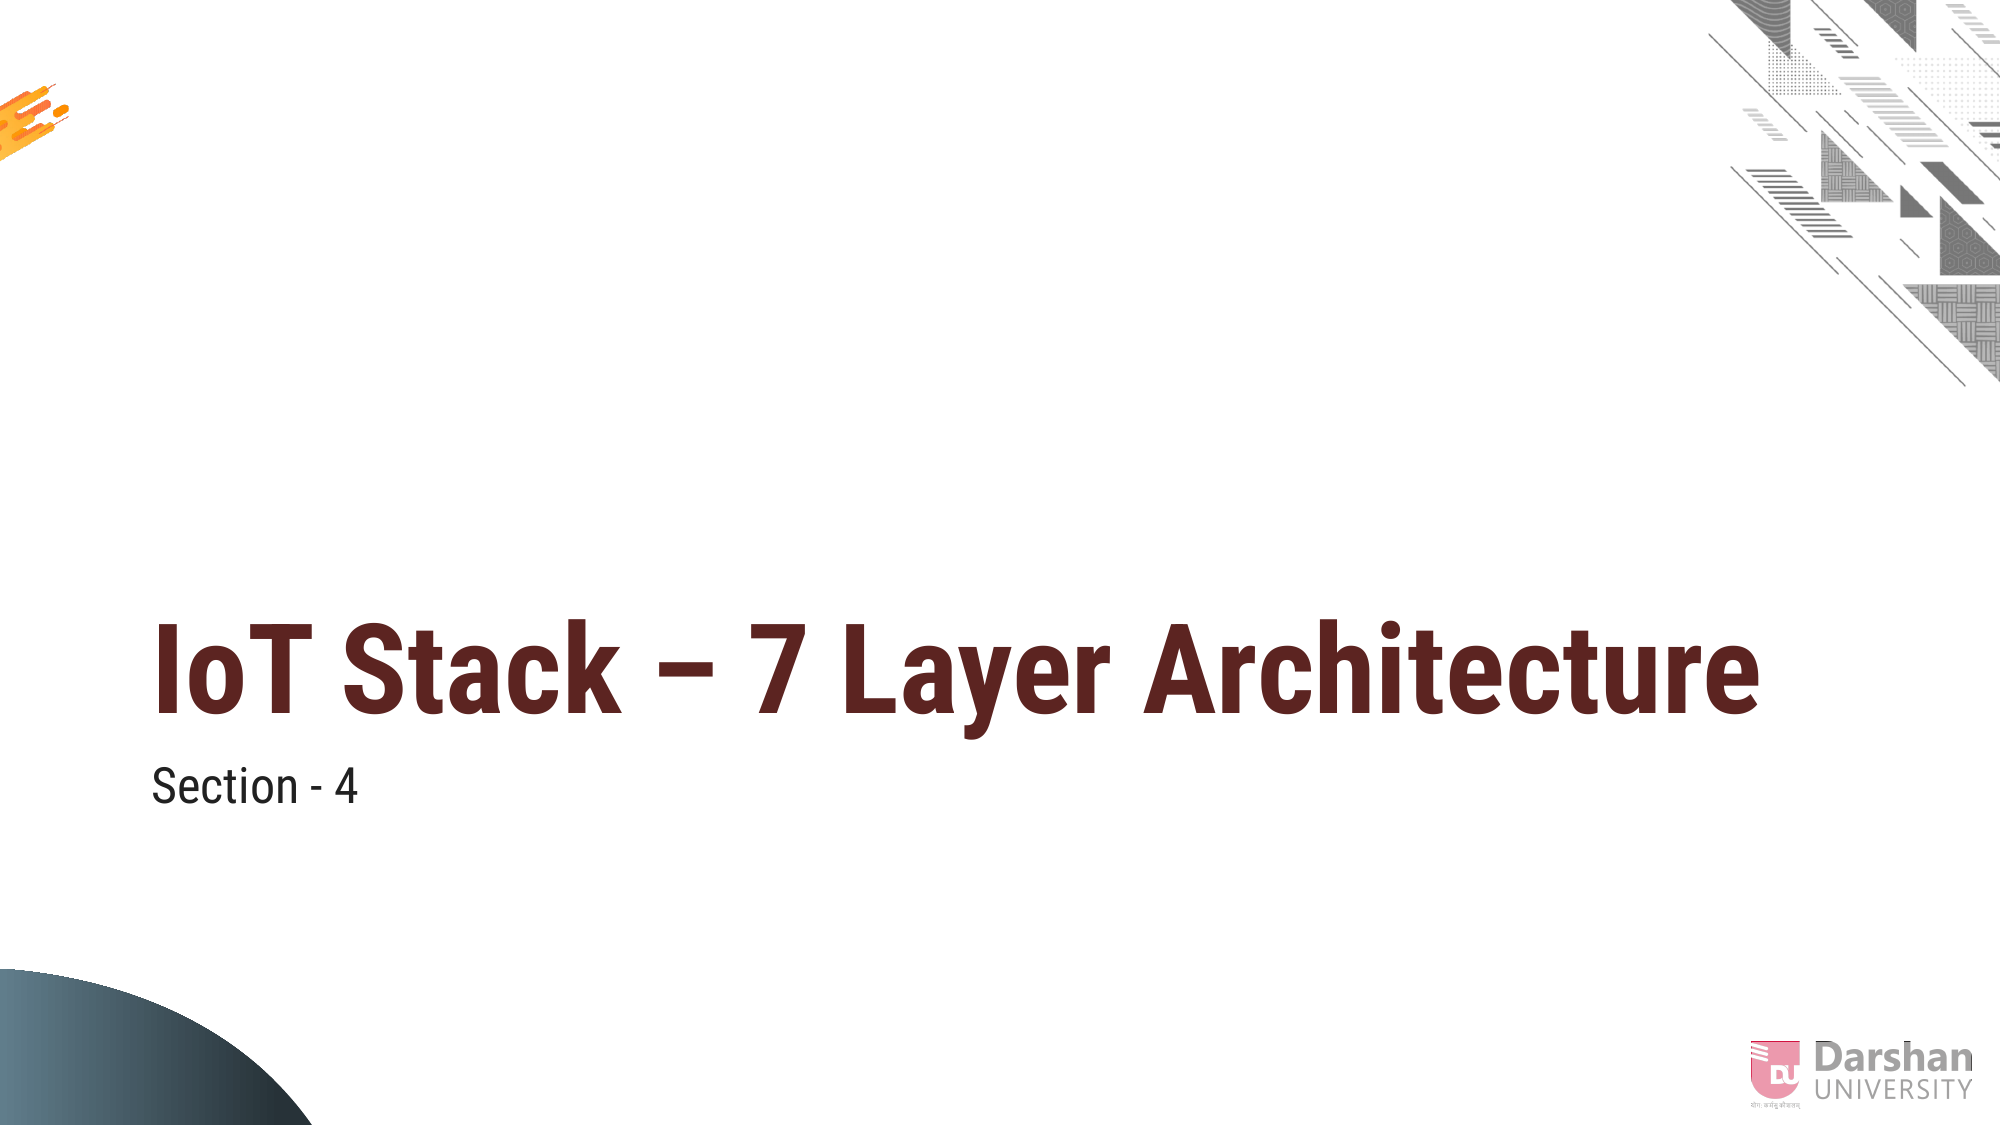

# IoT Stack – 7 Layer Architecture
Section - 4